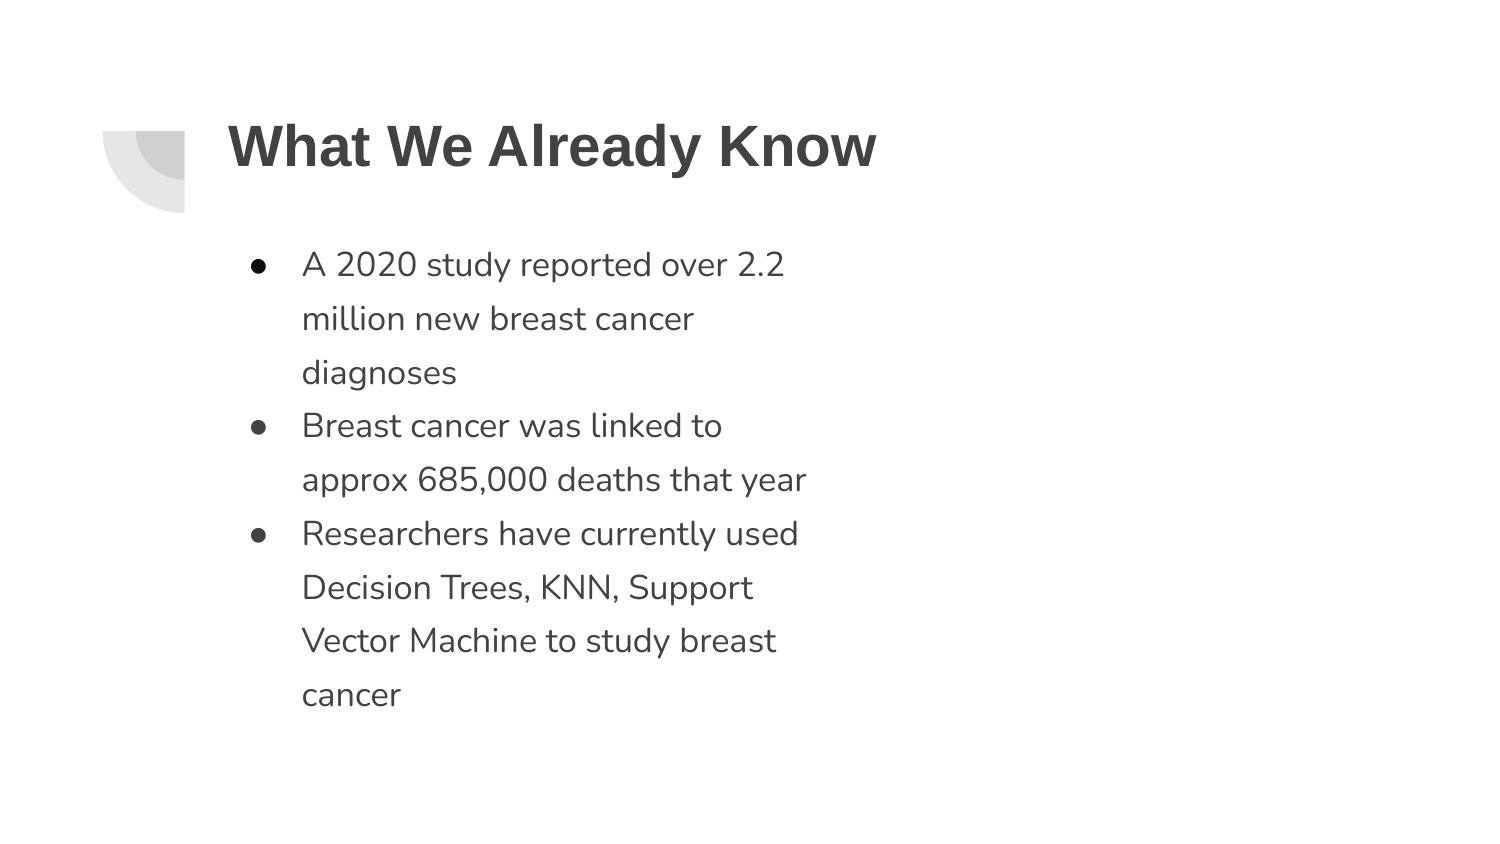

# What We Already Know
A 2020 study reported over 2.2 million new breast cancer diagnoses
Breast cancer was linked to approx 685,000 deaths that year
Researchers have currently used Decision Trees, KNN, Support Vector Machine to study breast cancer